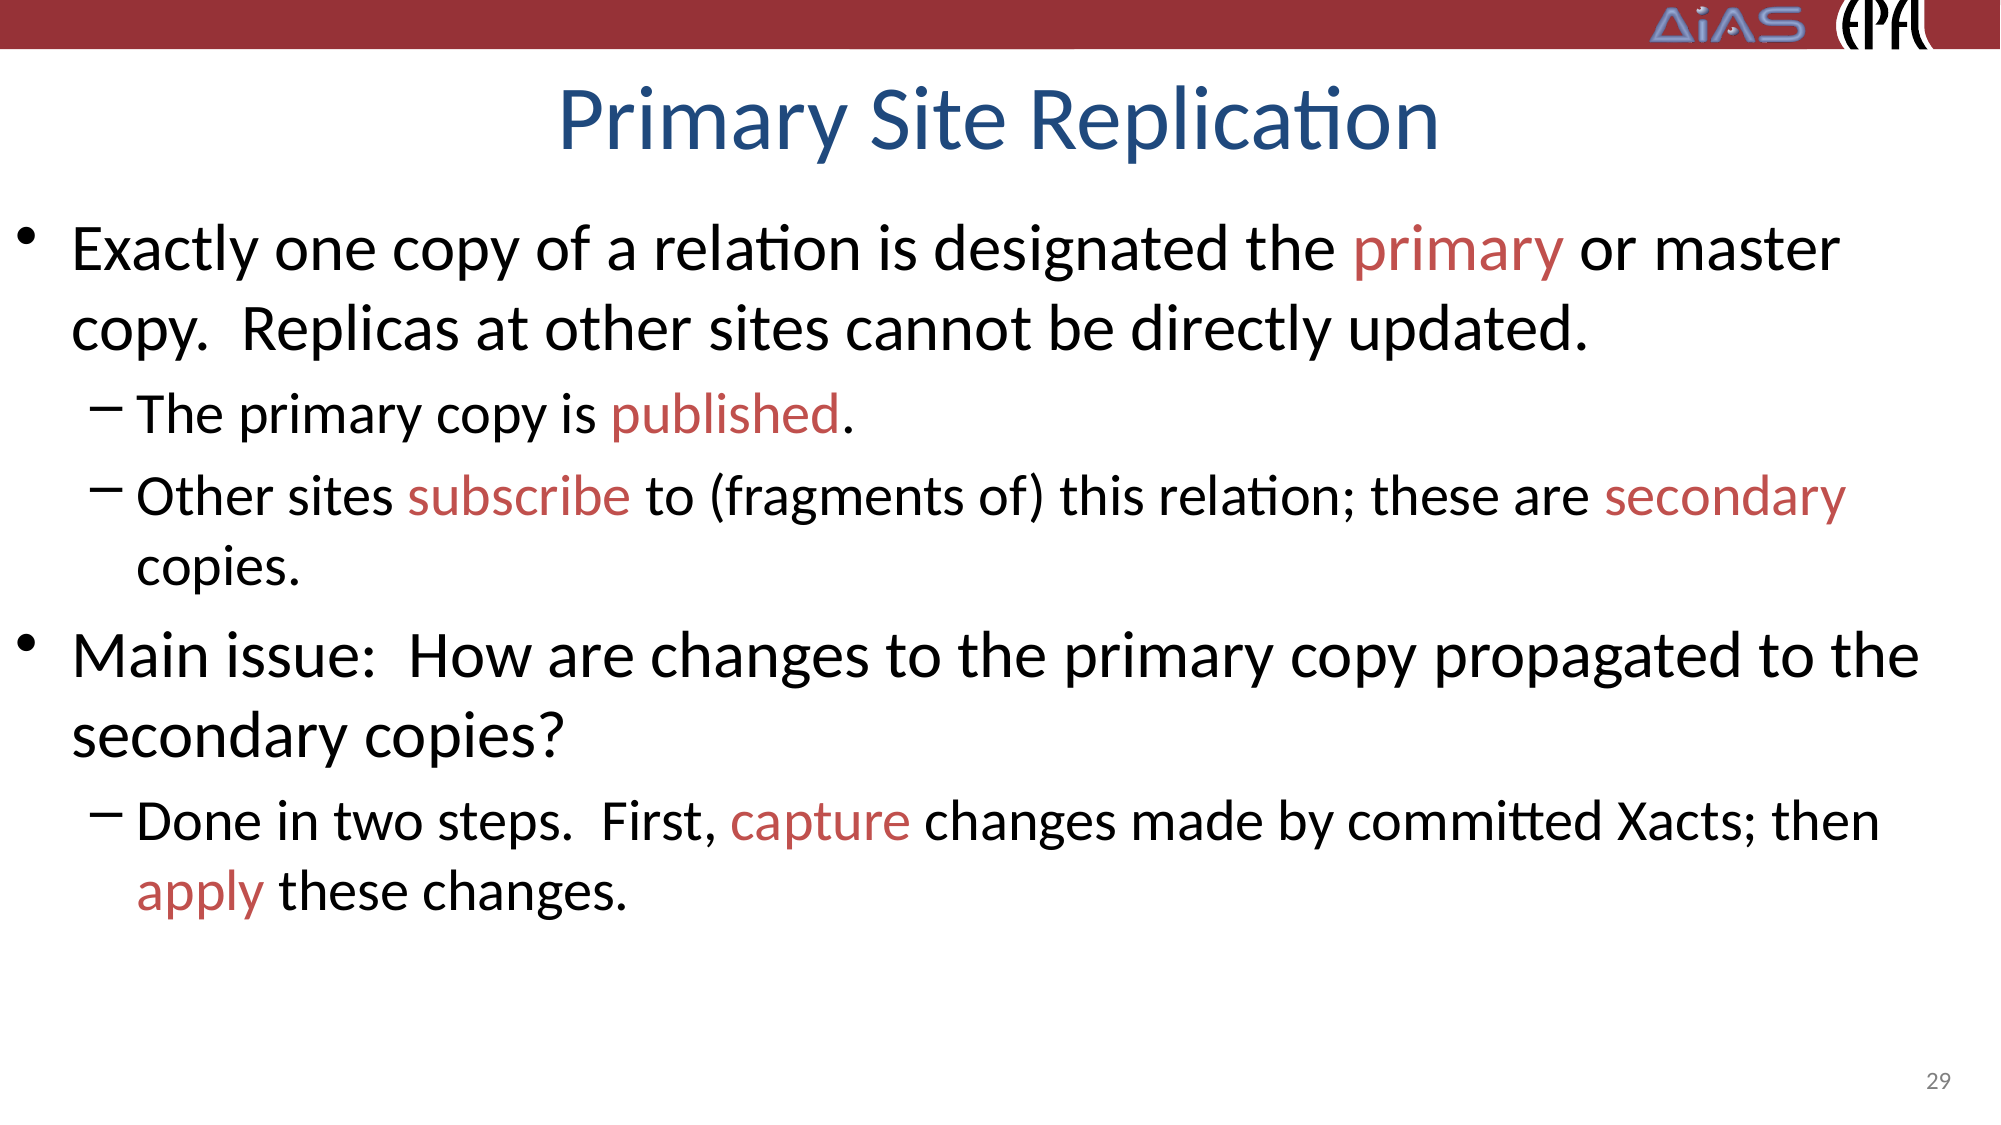

# Primary Site Replication
Exactly one copy of a relation is designated the primary or master copy.  Replicas at other sites cannot be directly updated.
The primary copy is published.
Other sites subscribe to (fragments of) this relation; these are secondary copies.
Main issue:  How are changes to the primary copy propagated to the secondary copies?
Done in two steps.  First, capture changes made by committed Xacts; then apply these changes.
29